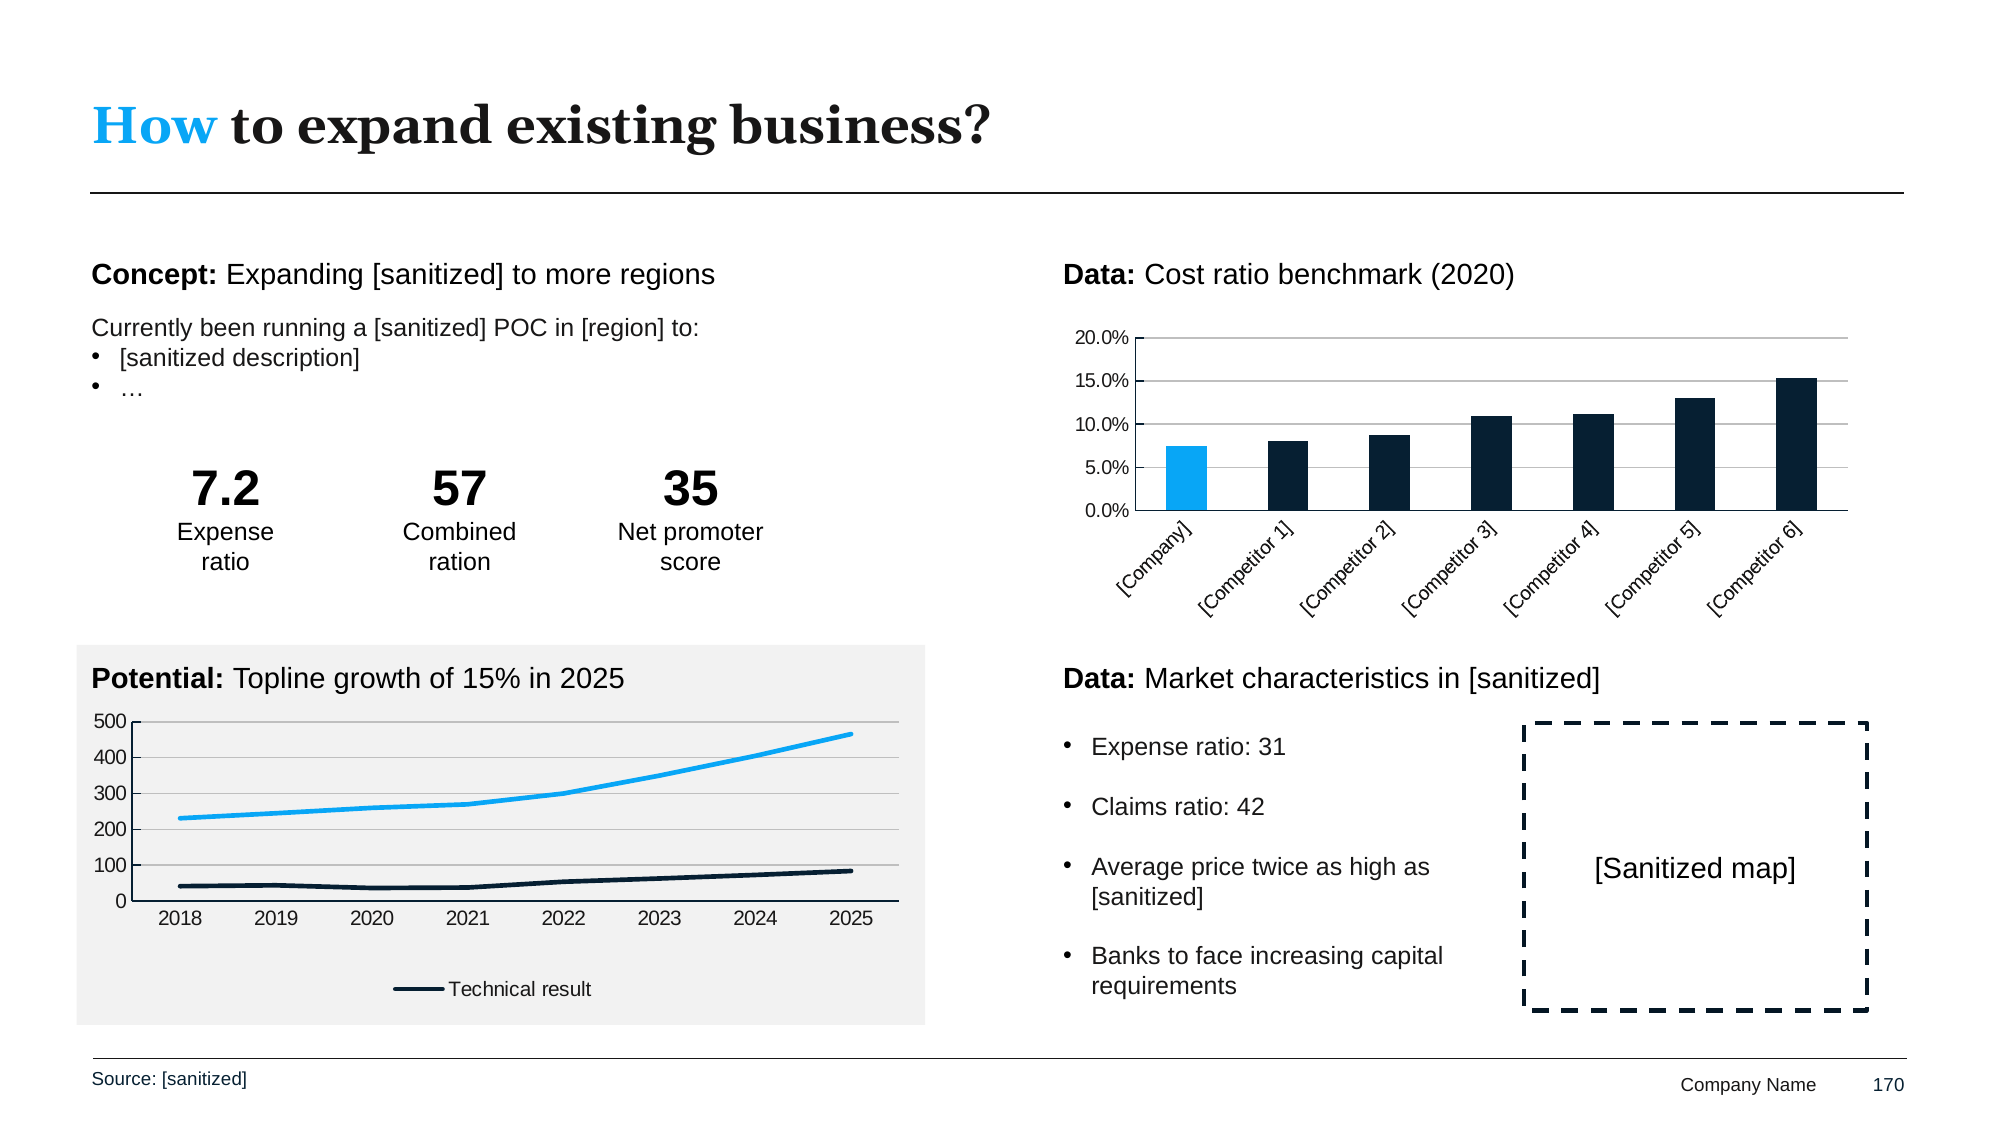

# How to expand existing business?
Concept: Expanding [sanitized] to more regions
Data: Cost ratio benchmark (2020)
Currently been running a [sanitized] POC in [region] to:
[sanitized description]
…

### Chart

| Category | Cost ratio |
|---|---|
| [Company] | 0.075 |
| [Competitor 1] | 0.08 |
| [Competitor 2] | 0.087 |
| [Competitor 3] | 0.11 |
| [Competitor 4] | 0.112 |
| [Competitor 5] | 0.13 |
| [Competitor 6] | 0.154 |
7.2
Expense ratio
57
Combined ration
35
Net promoter score

Potential: Topline growth of 15% in 2025
Data: Market characteristics in [sanitized]

### Chart

| Category | Premiums | Technical result |
|---|---|---|
| 2018 | 231.0 | 41.58 |
| 2019 | 245.0 | 44.1 |
| 2020 | 260.0 | 36.400000000000006 |
| 2021 | 270.0 | 37.800000000000004 |
| 2022 | 300.0 | 54.0 |
| 2023 | 350.0 | 63.0 |
| 2024 | 405.0 | 72.89999999999999 |
| 2025 | 466.0 | 83.88 |
Expense ratio: 31
Claims ratio: 42
Average price twice as high as [sanitized]
Banks to face increasing capital requirements
[Sanitized map]
Source: [sanitized]
170